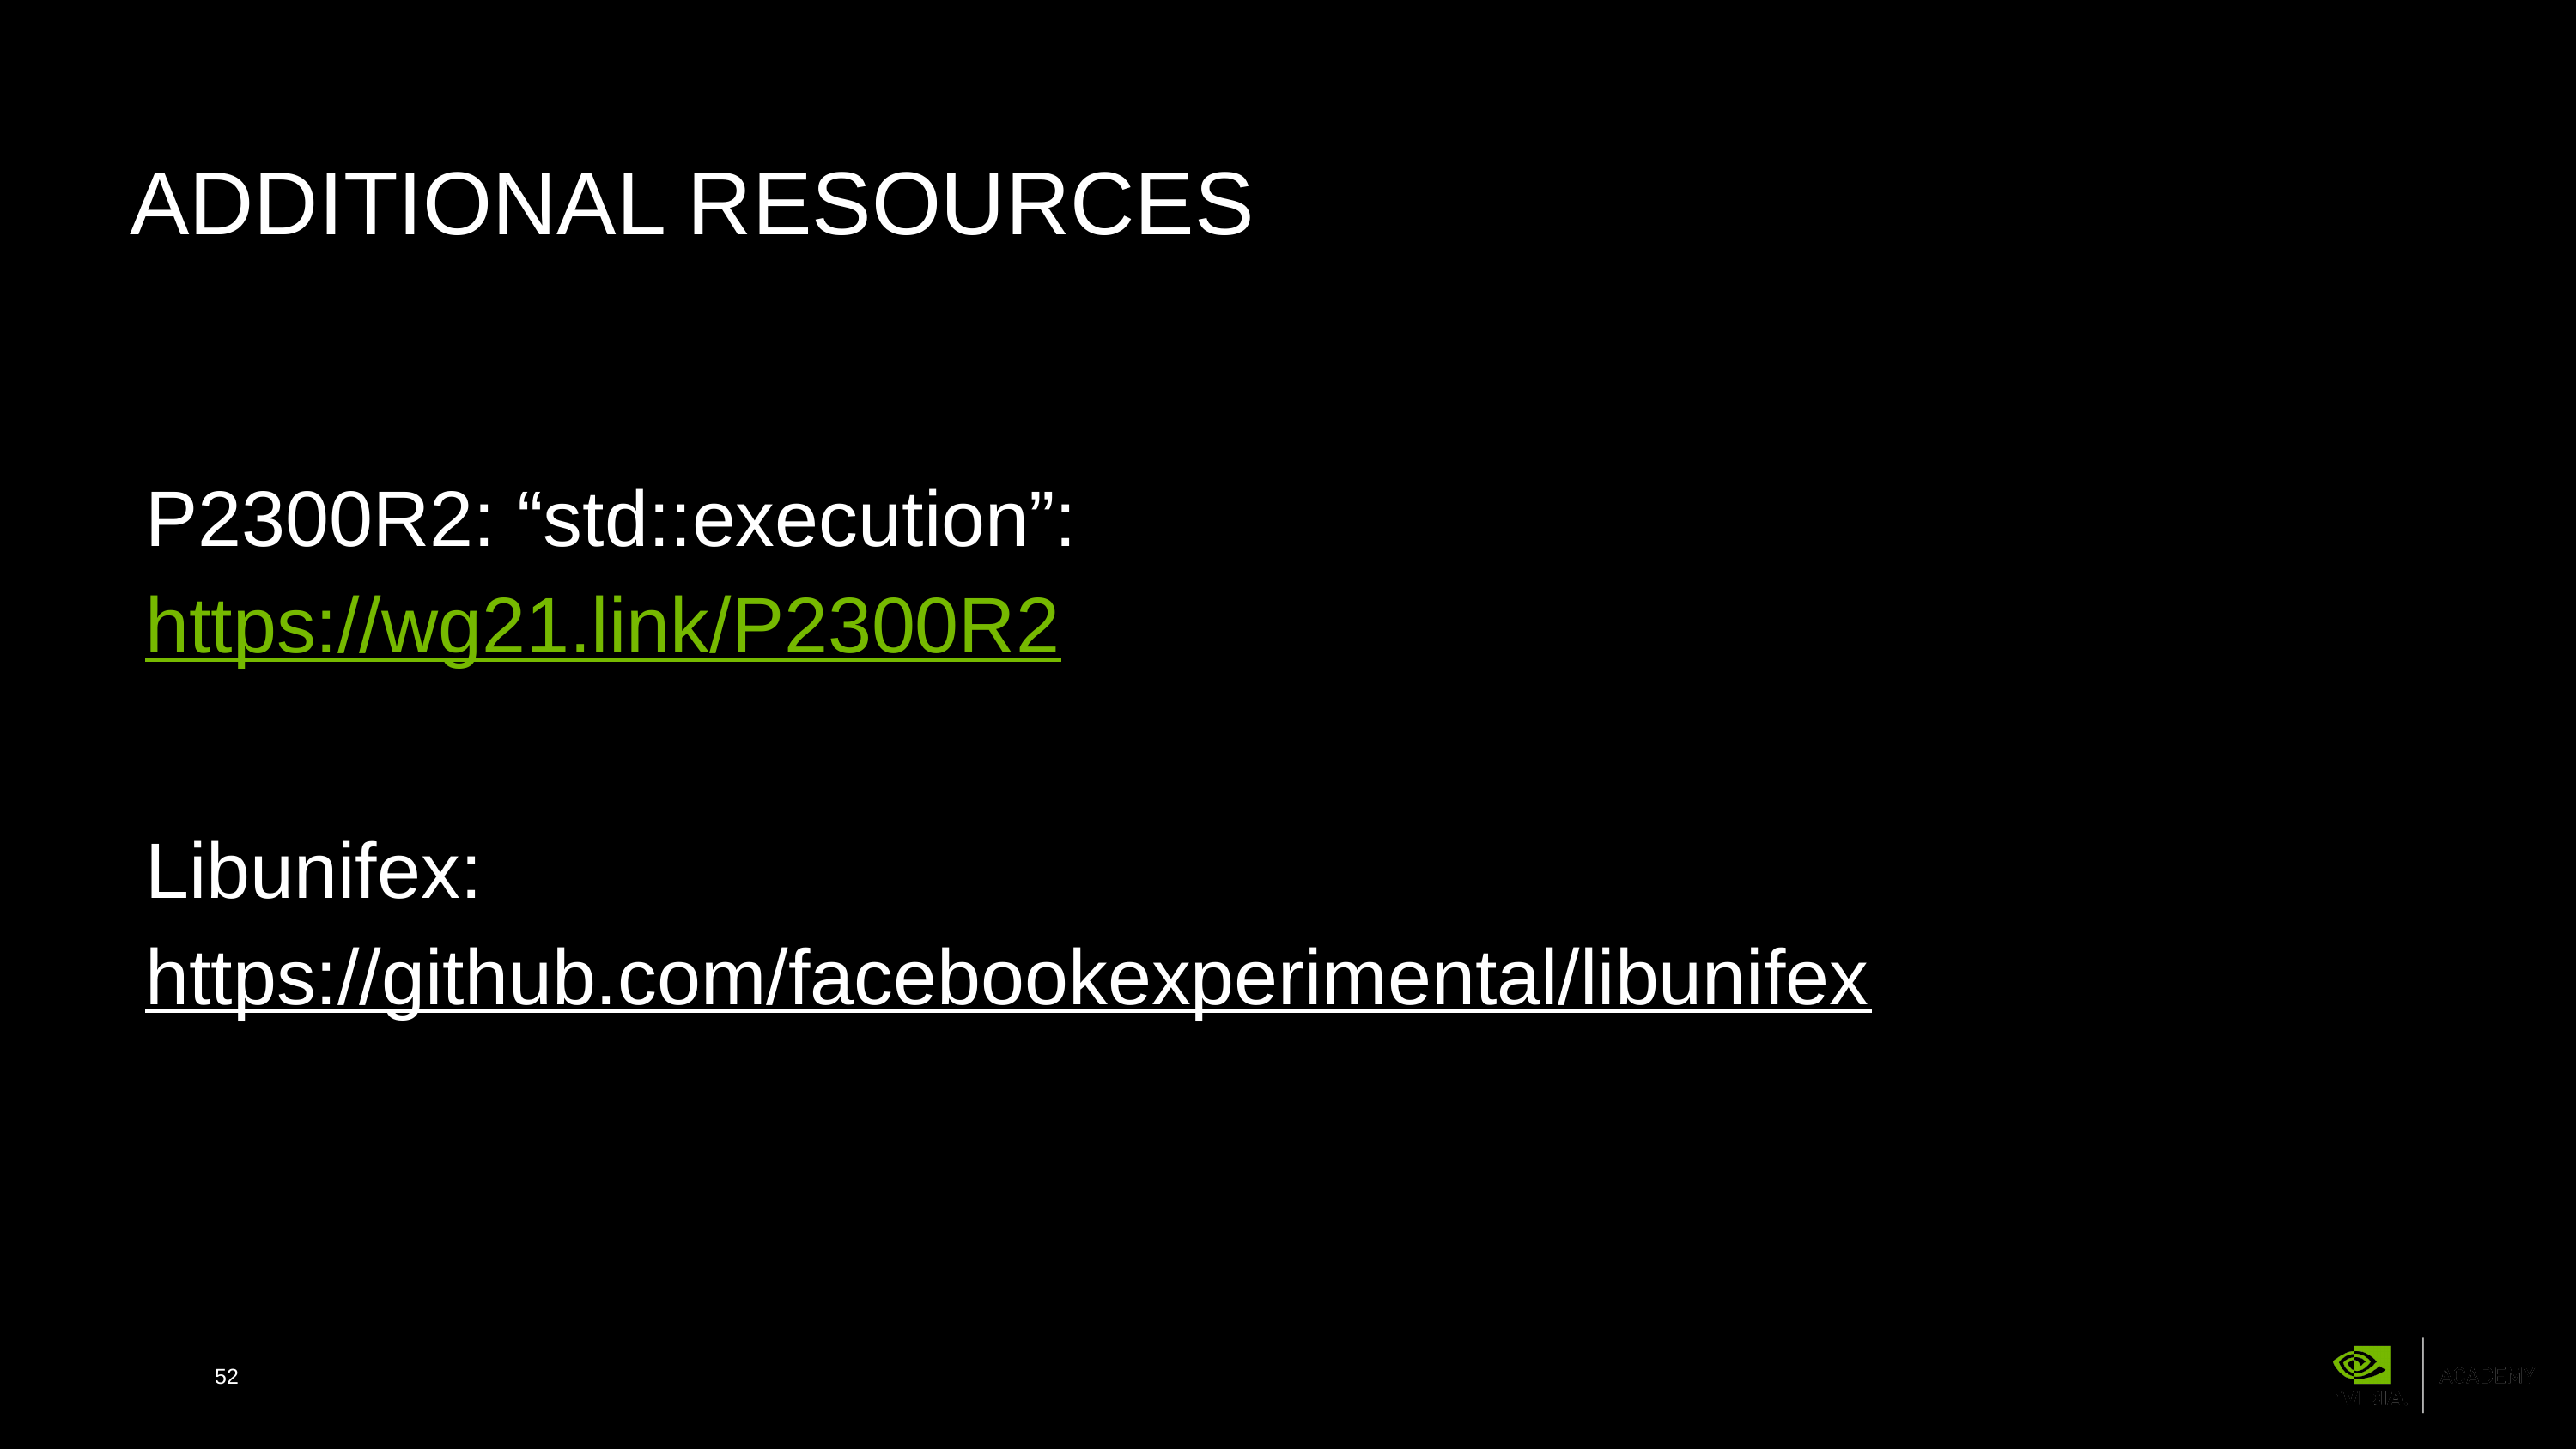

# Additional resources
P2300R2: “std::execution”:
https://wg21.link/P2300R2

Libunifex:
https://github.com/facebookexperimental/libunifex

52